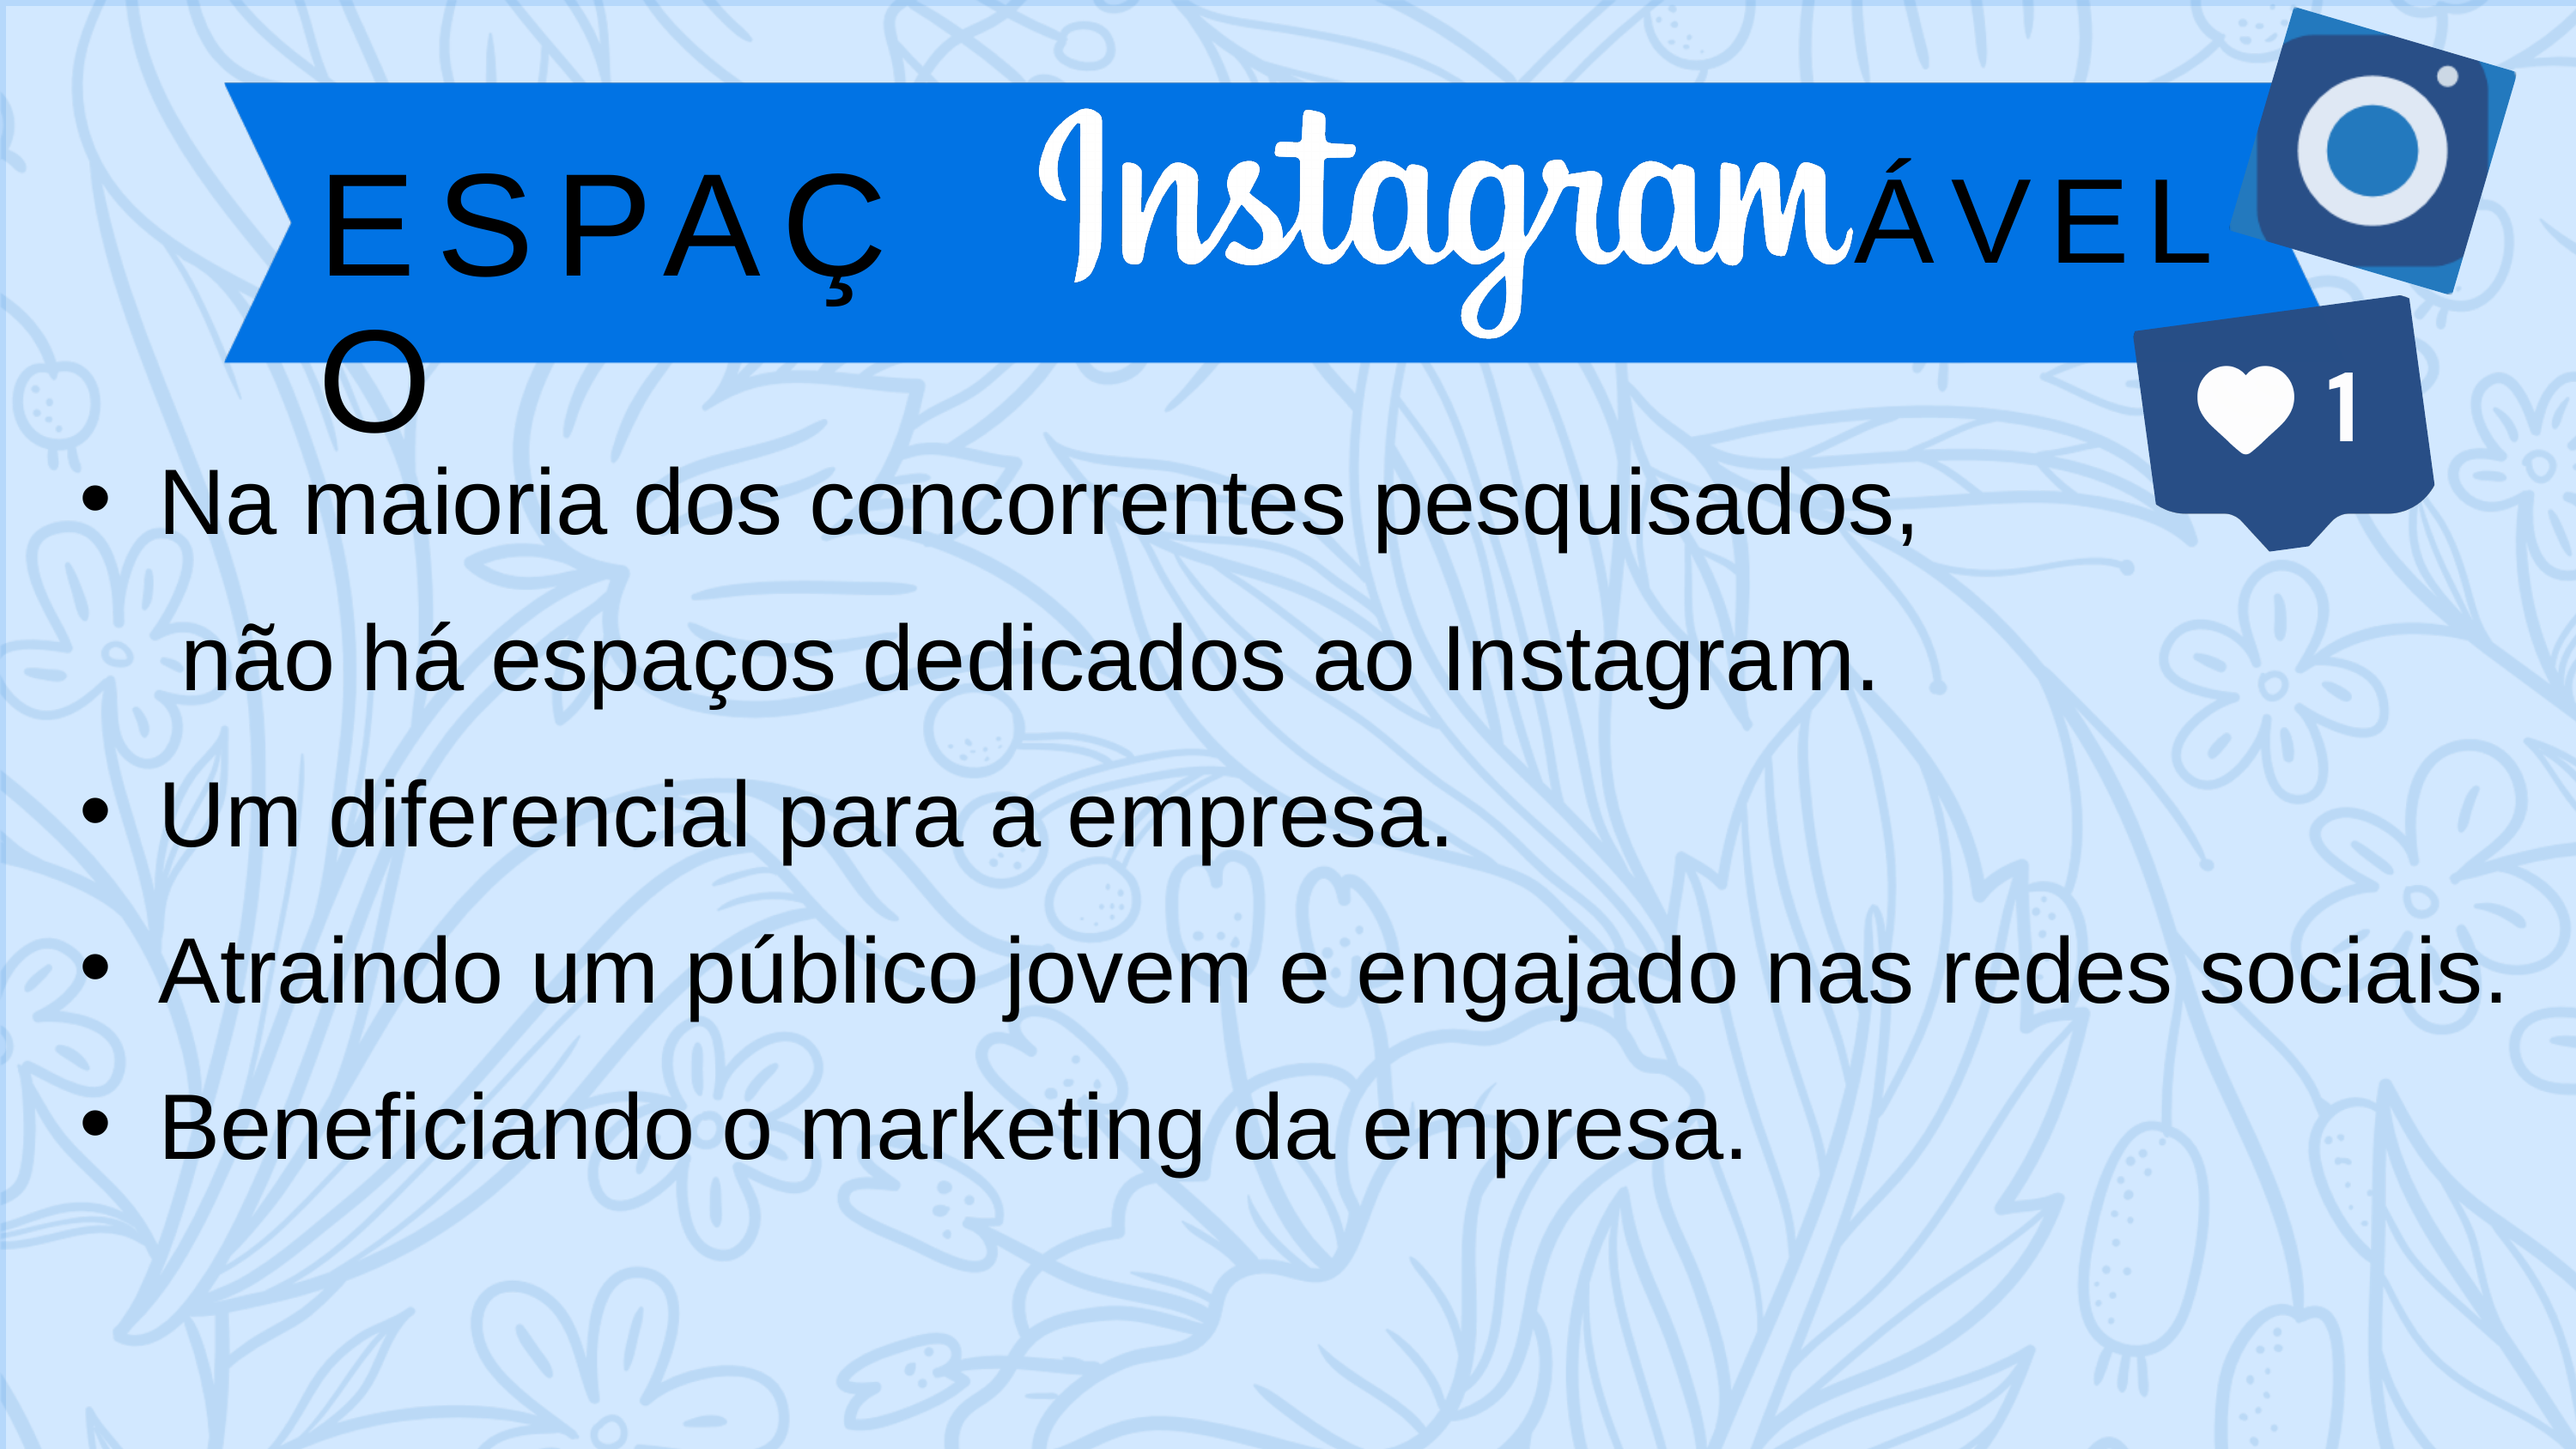

ÁVEL
ESPAÇO

Na maioria dos concorrentes pesquisados,
       não há espaços dedicados ao Instagram.
Um diferencial para a empresa.
Atraindo um público jovem e engajado nas redes sociais.
Beneficiando o marketing da empresa.